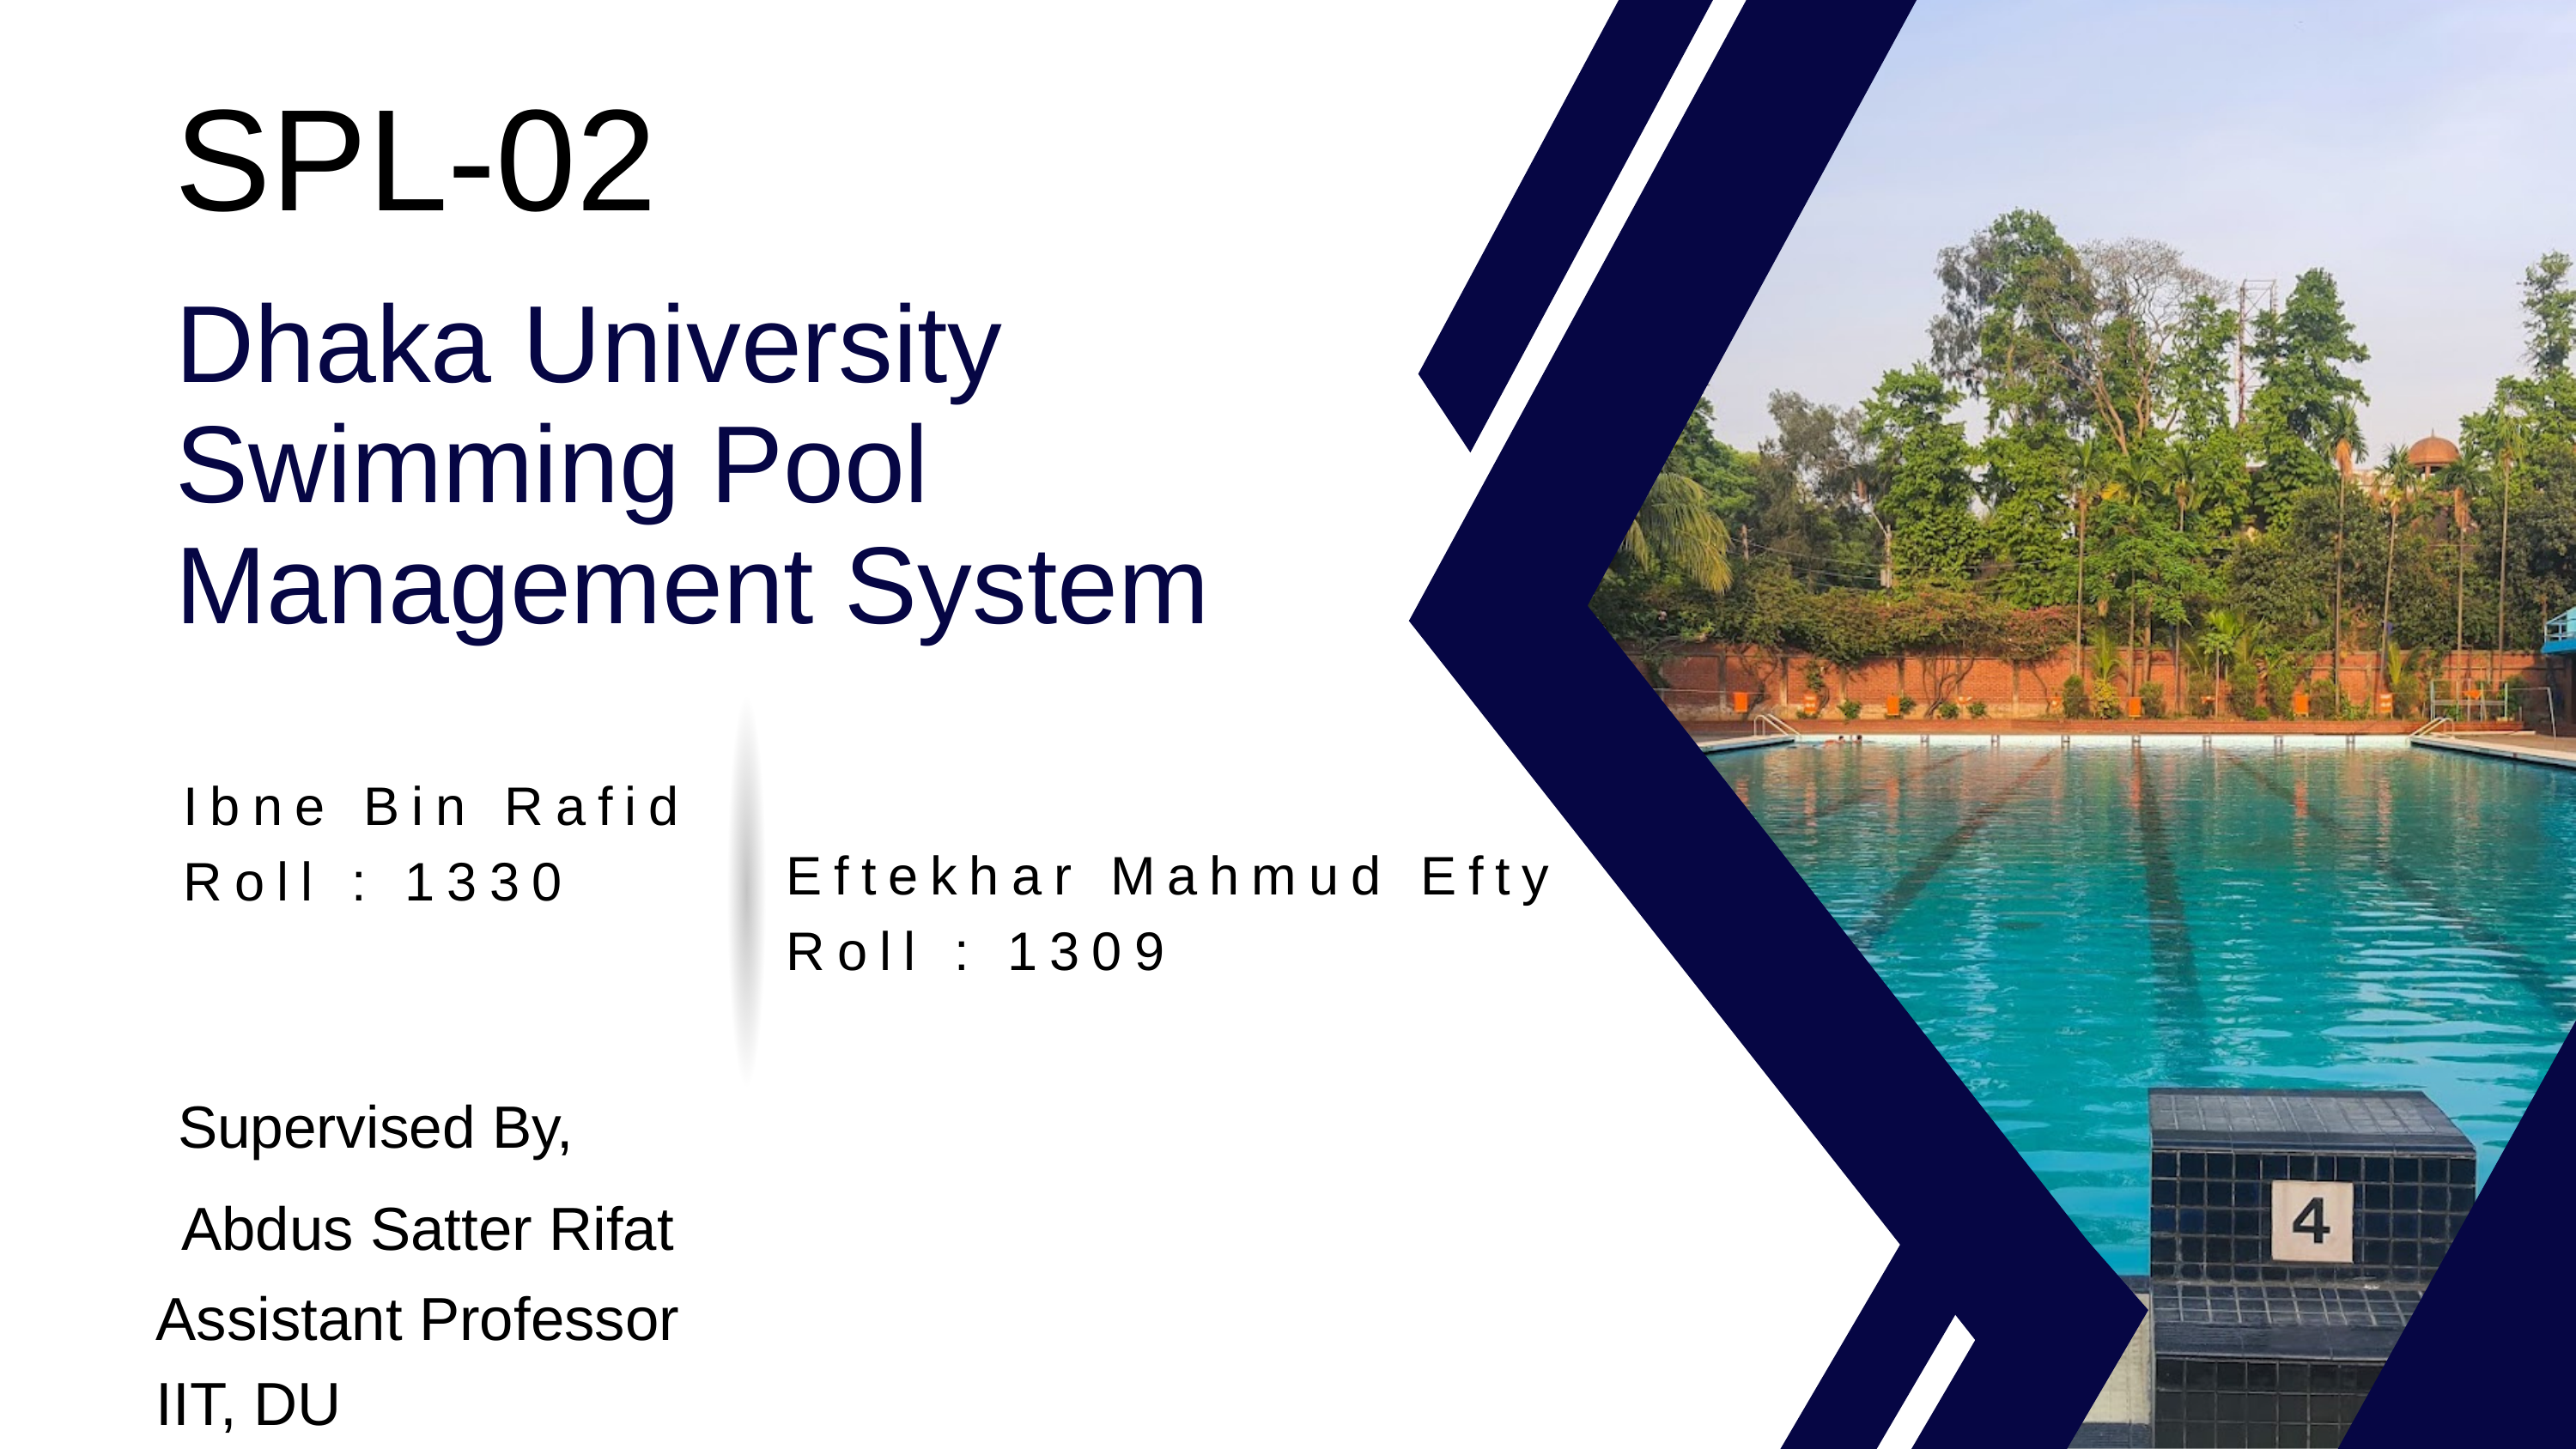

SPL-02

Dhaka University Swimming Pool Management System

Ibne Bin Rafid
Roll : 1330
Eftekhar Mahmud Efty
Roll : 1309
Supervised By,
Abdus Satter Rifat
Assistant Professor
IIT, DU